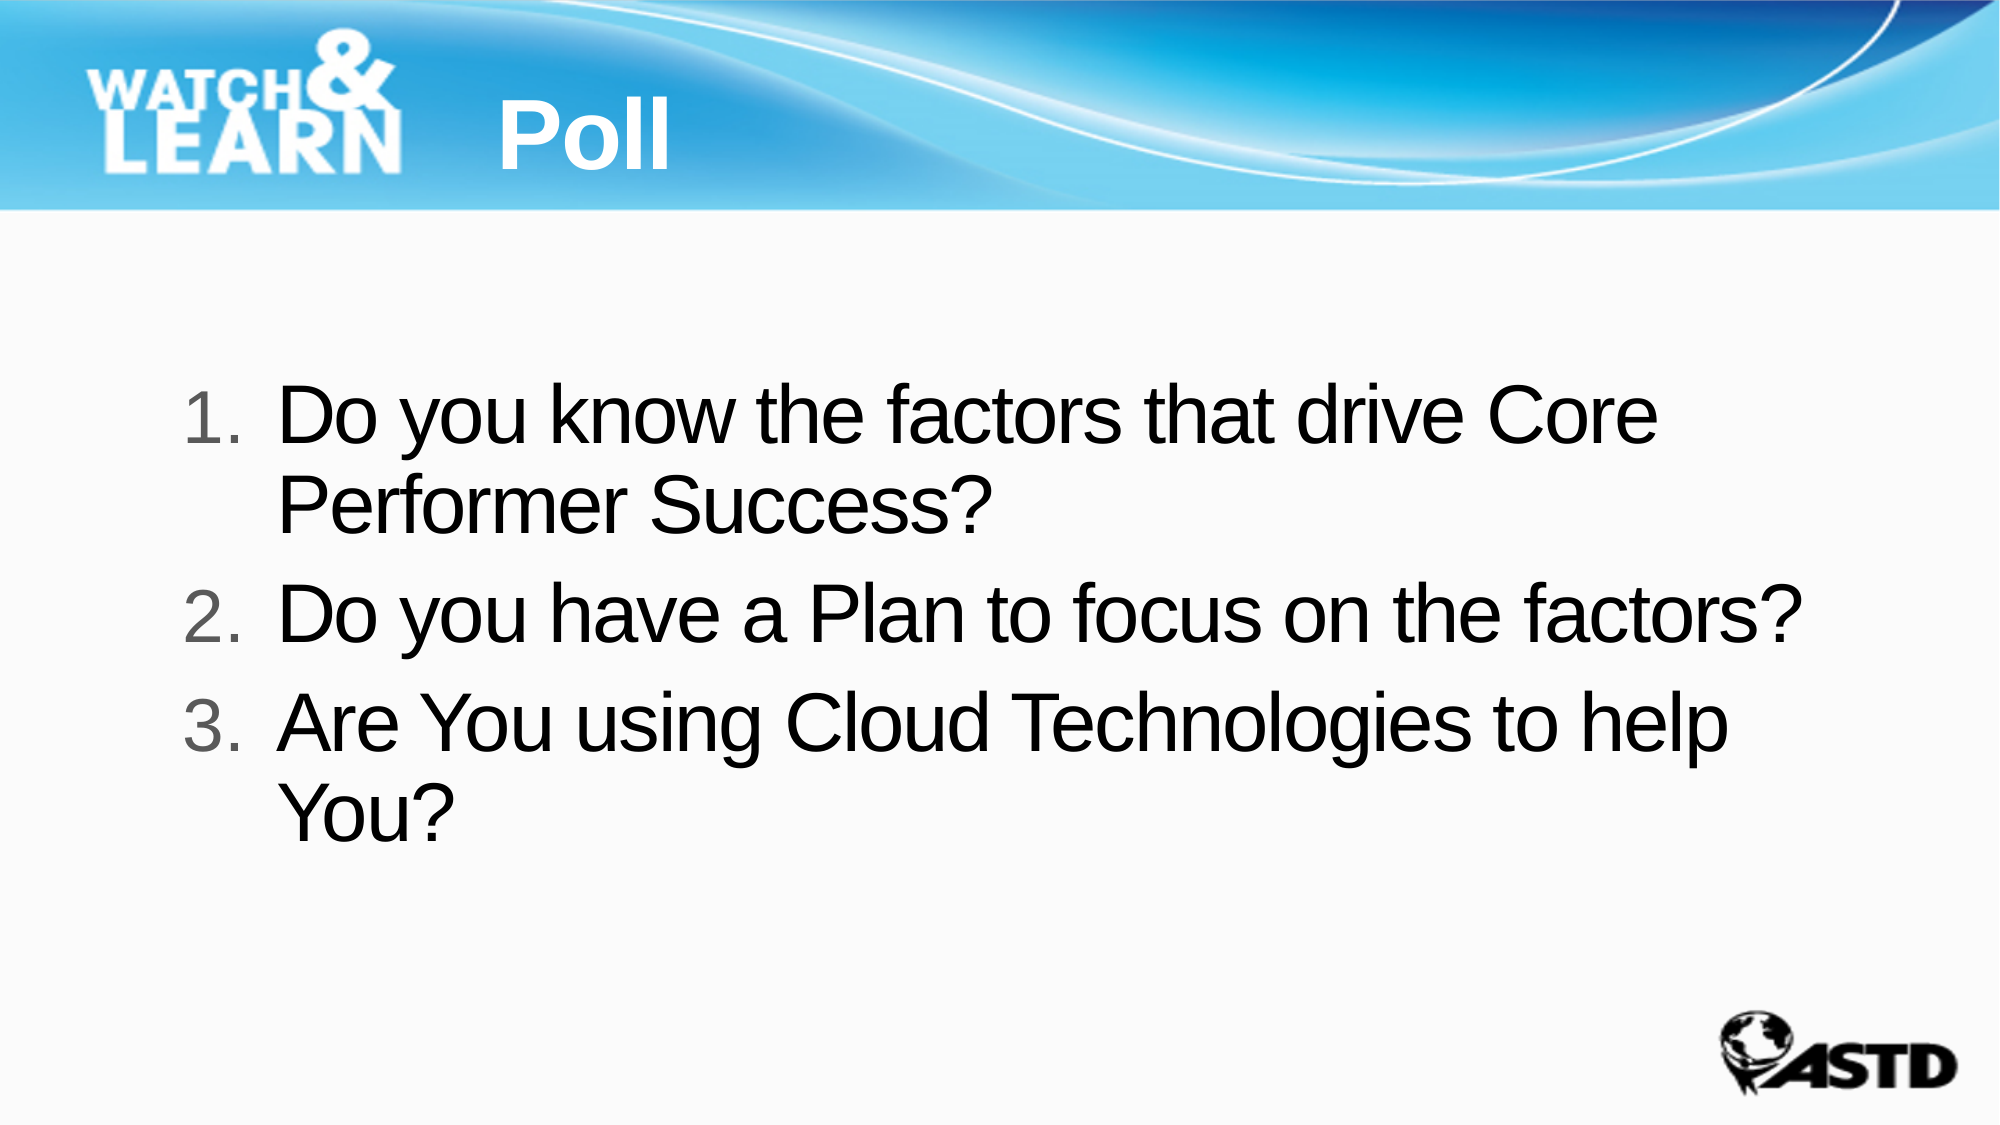

# Poll
Do you know the factors that drive Core Performer Success?
Do you have a Plan to focus on the factors?
Are You using Cloud Technologies to help You?